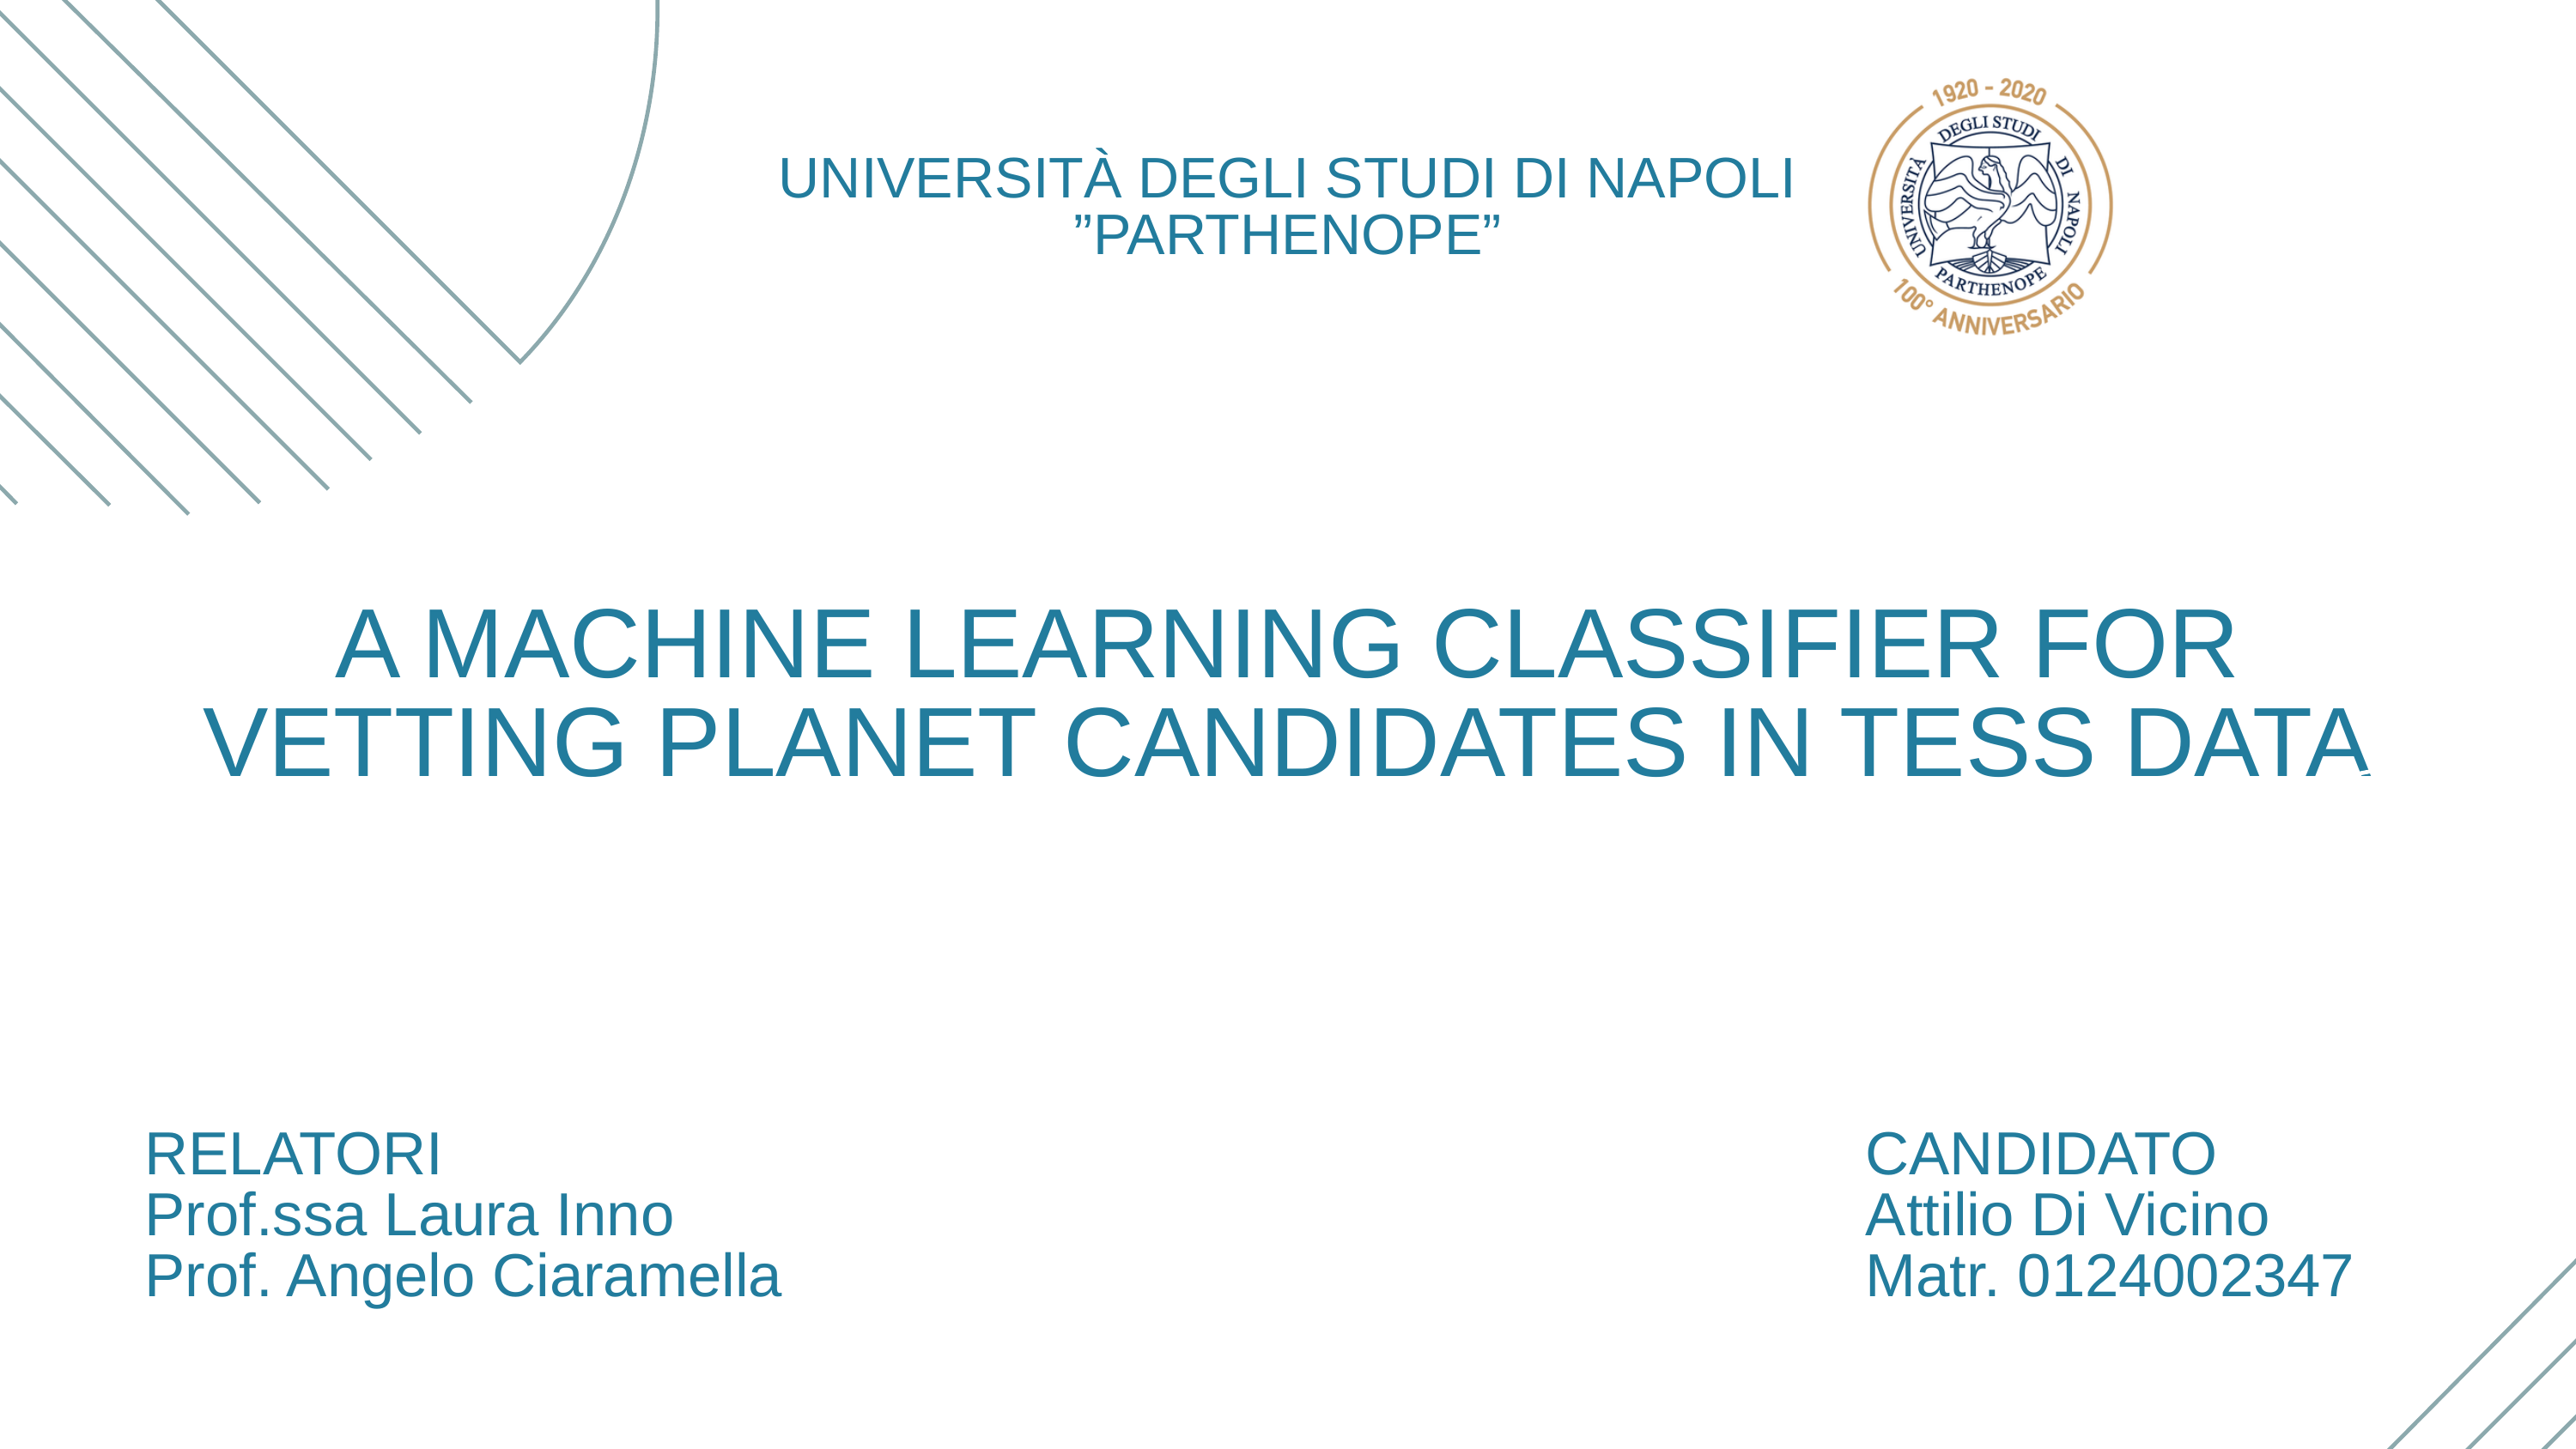

UNIVERSITÀ DEGLI STUDI DI NAPOLI
”PARTHENOPE”

A MACHINE LEARNING CLASSIFIER FOR VETTING PLANET CANDIDATES IN TESS DATA

RELATORI
Prof.ssa Laura Inno
Prof. Angelo Ciaramella

CANDIDATO
Attilio Di Vicino
Matr. 0124002347